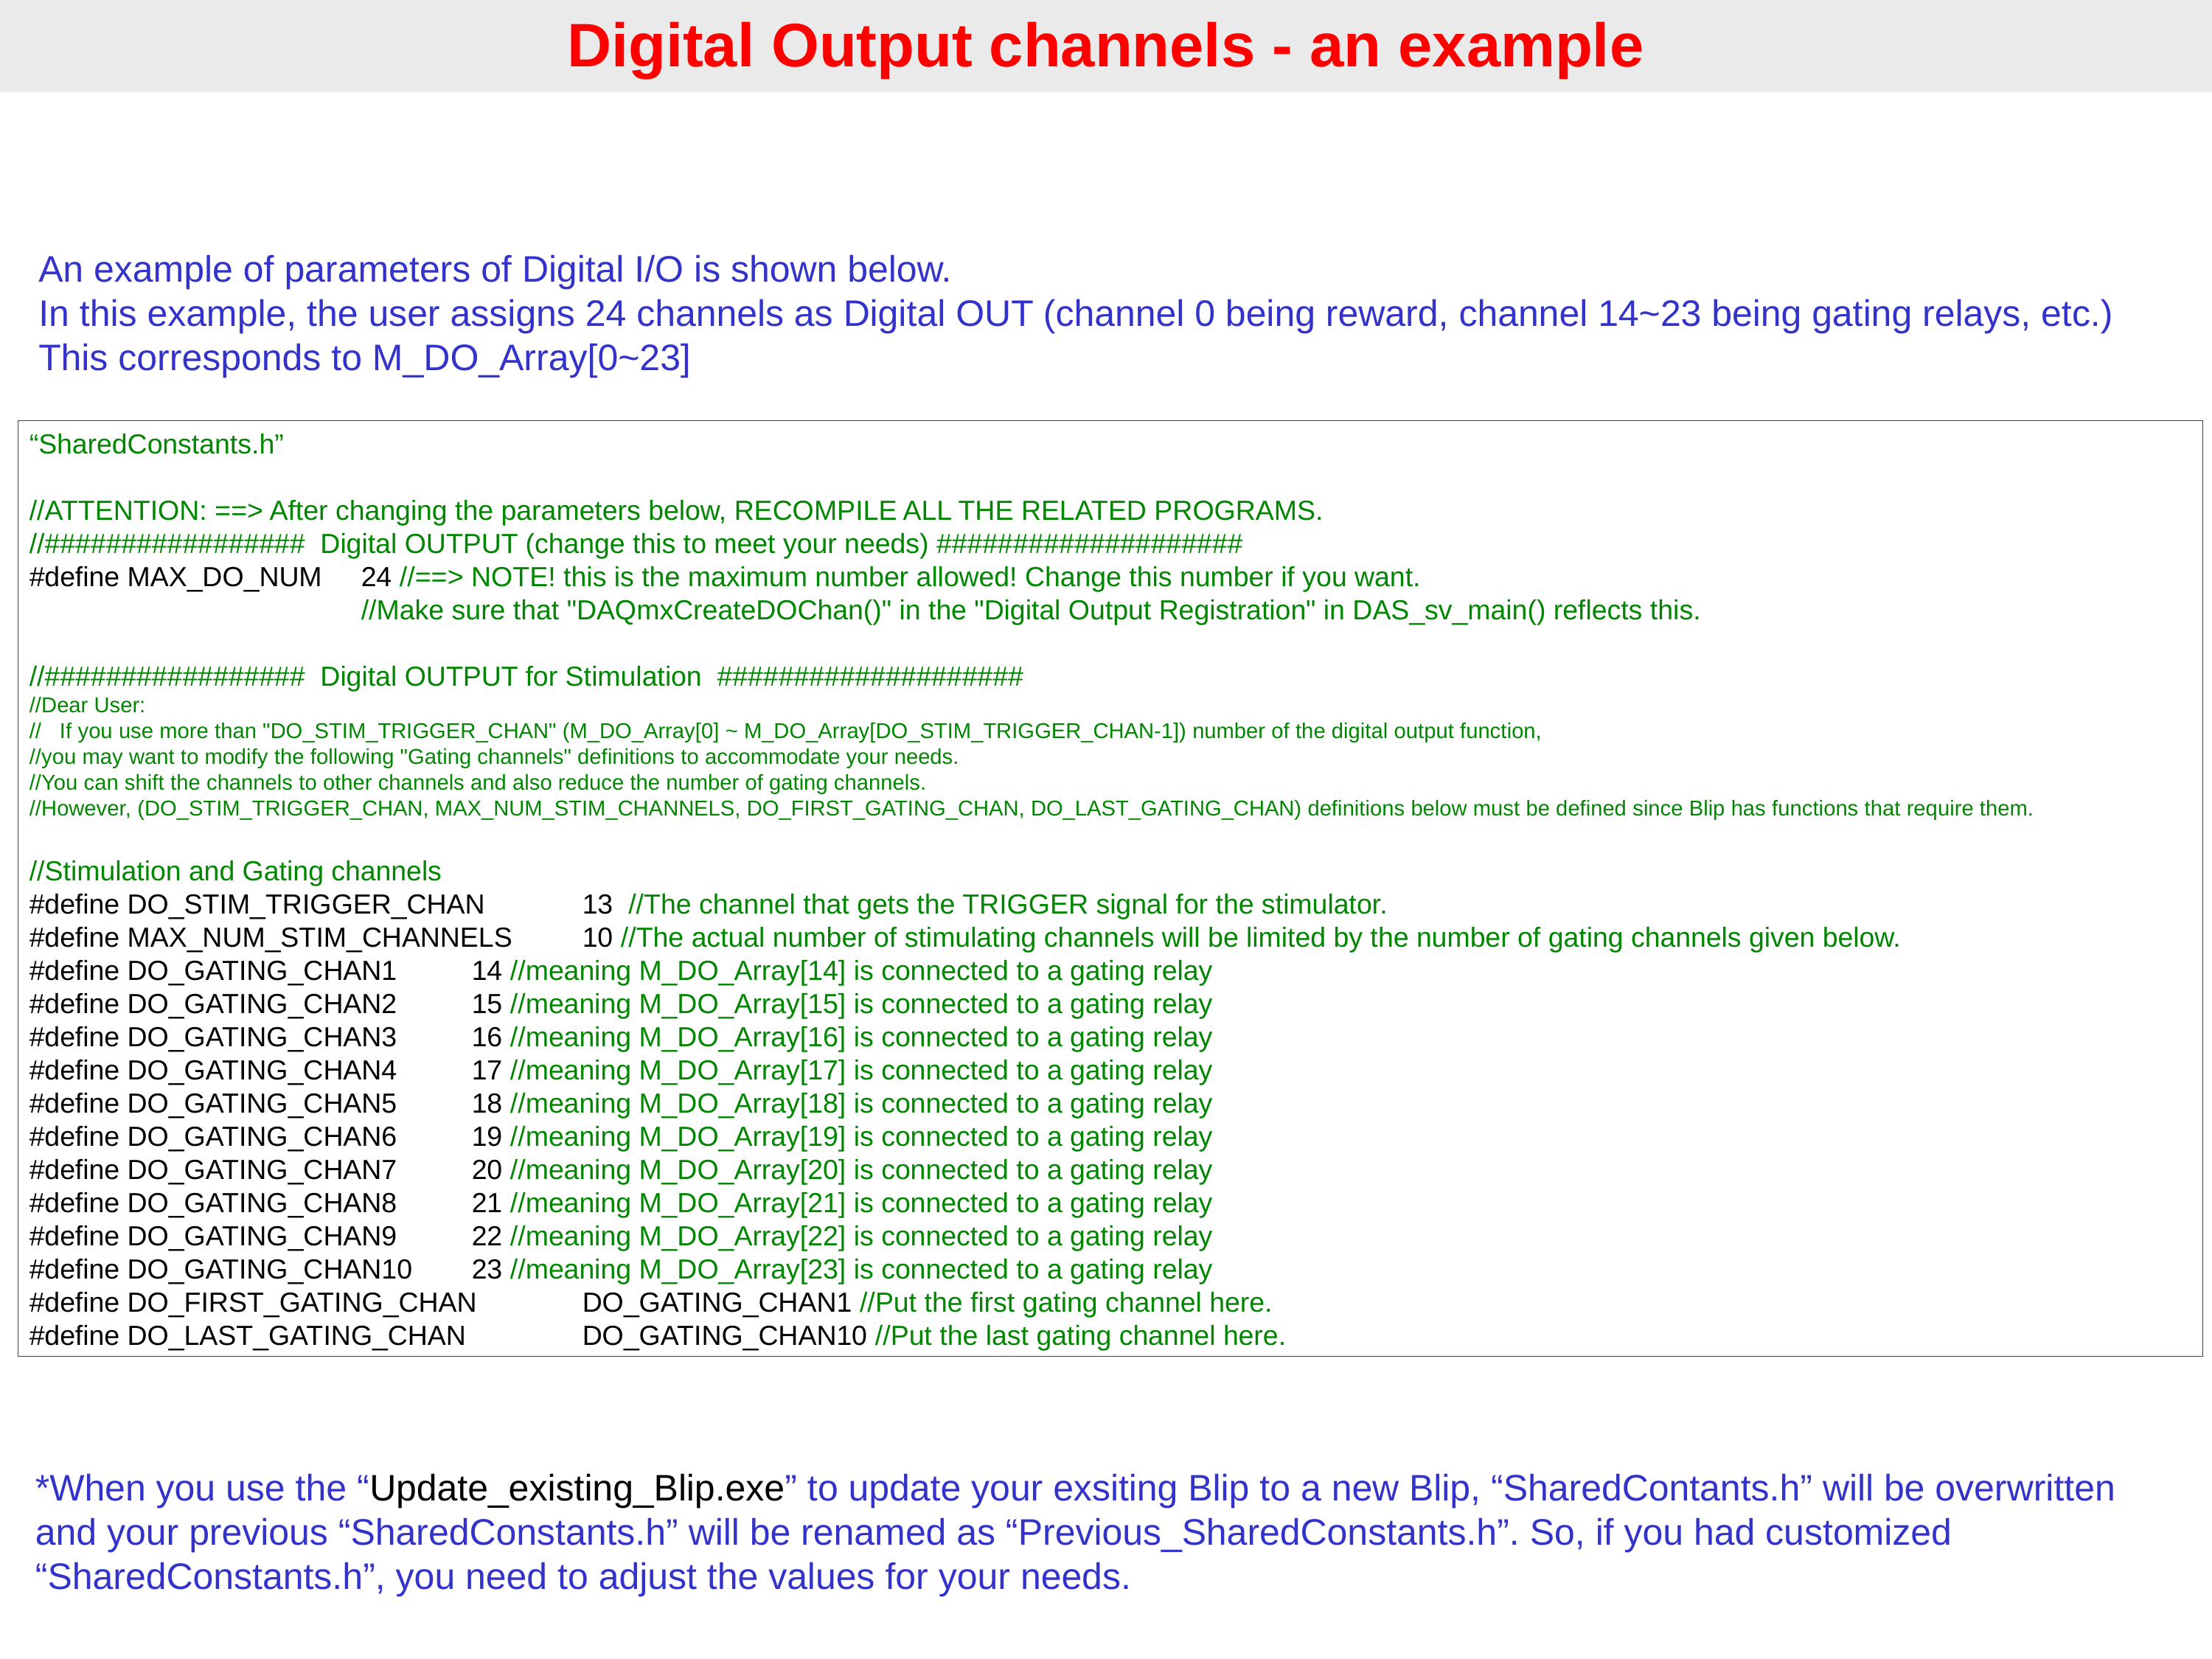

Digital Output channels - an example
An example of parameters of Digital I/O is shown below.
In this example, the user assigns 24 channels as Digital OUT (channel 0 being reward, channel 14~23 being gating relays, etc.)
This corresponds to M_DO_Array[0~23]
“SharedConstants.h”

//ATTENTION: ==> After changing the parameters below, RECOMPILE ALL THE RELATED PROGRAMS.
//#################  Digital OUTPUT (change this to meet your needs) ####################
#define MAX_DO_NUM	24 //==> NOTE! this is the maximum number allowed! Change this number if you want.
			//Make sure that "DAQmxCreateDOChan()" in the "Digital Output Registration" in DAS_sv_main() reflects this.

//#################  Digital OUTPUT for Stimulation  ####################
//Dear User:
//   If you use more than "DO_STIM_TRIGGER_CHAN" (M_DO_Array[0] ~ M_DO_Array[DO_STIM_TRIGGER_CHAN-1]) number of the digital output function,
//you may want to modify the following "Gating channels" definitions to accommodate your needs.
//You can shift the channels to other channels and also reduce the number of gating channels.
//However, (DO_STIM_TRIGGER_CHAN, MAX_NUM_STIM_CHANNELS, DO_FIRST_GATING_CHAN, DO_LAST_GATING_CHAN) definitions below must be defined since Blip has functions that require them.

//Stimulation and Gating channels
#define DO_STIM_TRIGGER_CHAN 	13  //The channel that gets the TRIGGER signal for the stimulator.
#define MAX_NUM_STIM_CHANNELS 	10 //The actual number of stimulating channels will be limited by the number of gating channels given below.
#define DO_GATING_CHAN1	14 //meaning M_DO_Array[14] is connected to a gating relay
#define DO_GATING_CHAN2	15 //meaning M_DO_Array[15] is connected to a gating relay
#define DO_GATING_CHAN3	16 //meaning M_DO_Array[16] is connected to a gating relay
#define DO_GATING_CHAN4	17 //meaning M_DO_Array[17] is connected to a gating relay
#define DO_GATING_CHAN5	18 //meaning M_DO_Array[18] is connected to a gating relay
#define DO_GATING_CHAN6	19 //meaning M_DO_Array[19] is connected to a gating relay
#define DO_GATING_CHAN7	20 //meaning M_DO_Array[20] is connected to a gating relay
#define DO_GATING_CHAN8	21 //meaning M_DO_Array[21] is connected to a gating relay
#define DO_GATING_CHAN9	22 //meaning M_DO_Array[22] is connected to a gating relay
#define DO_GATING_CHAN10	23 //meaning M_DO_Array[23] is connected to a gating relay
#define DO_FIRST_GATING_CHAN	DO_GATING_CHAN1 //Put the first gating channel here.
#define DO_LAST_GATING_CHAN		DO_GATING_CHAN10 //Put the last gating channel here.
*When you use the “Update_existing_Blip.exe” to update your exsiting Blip to a new Blip, “SharedContants.h” will be overwritten and your previous “SharedConstants.h” will be renamed as “Previous_SharedConstants.h”. So, if you had customized “SharedConstants.h”, you need to adjust the values for your needs.